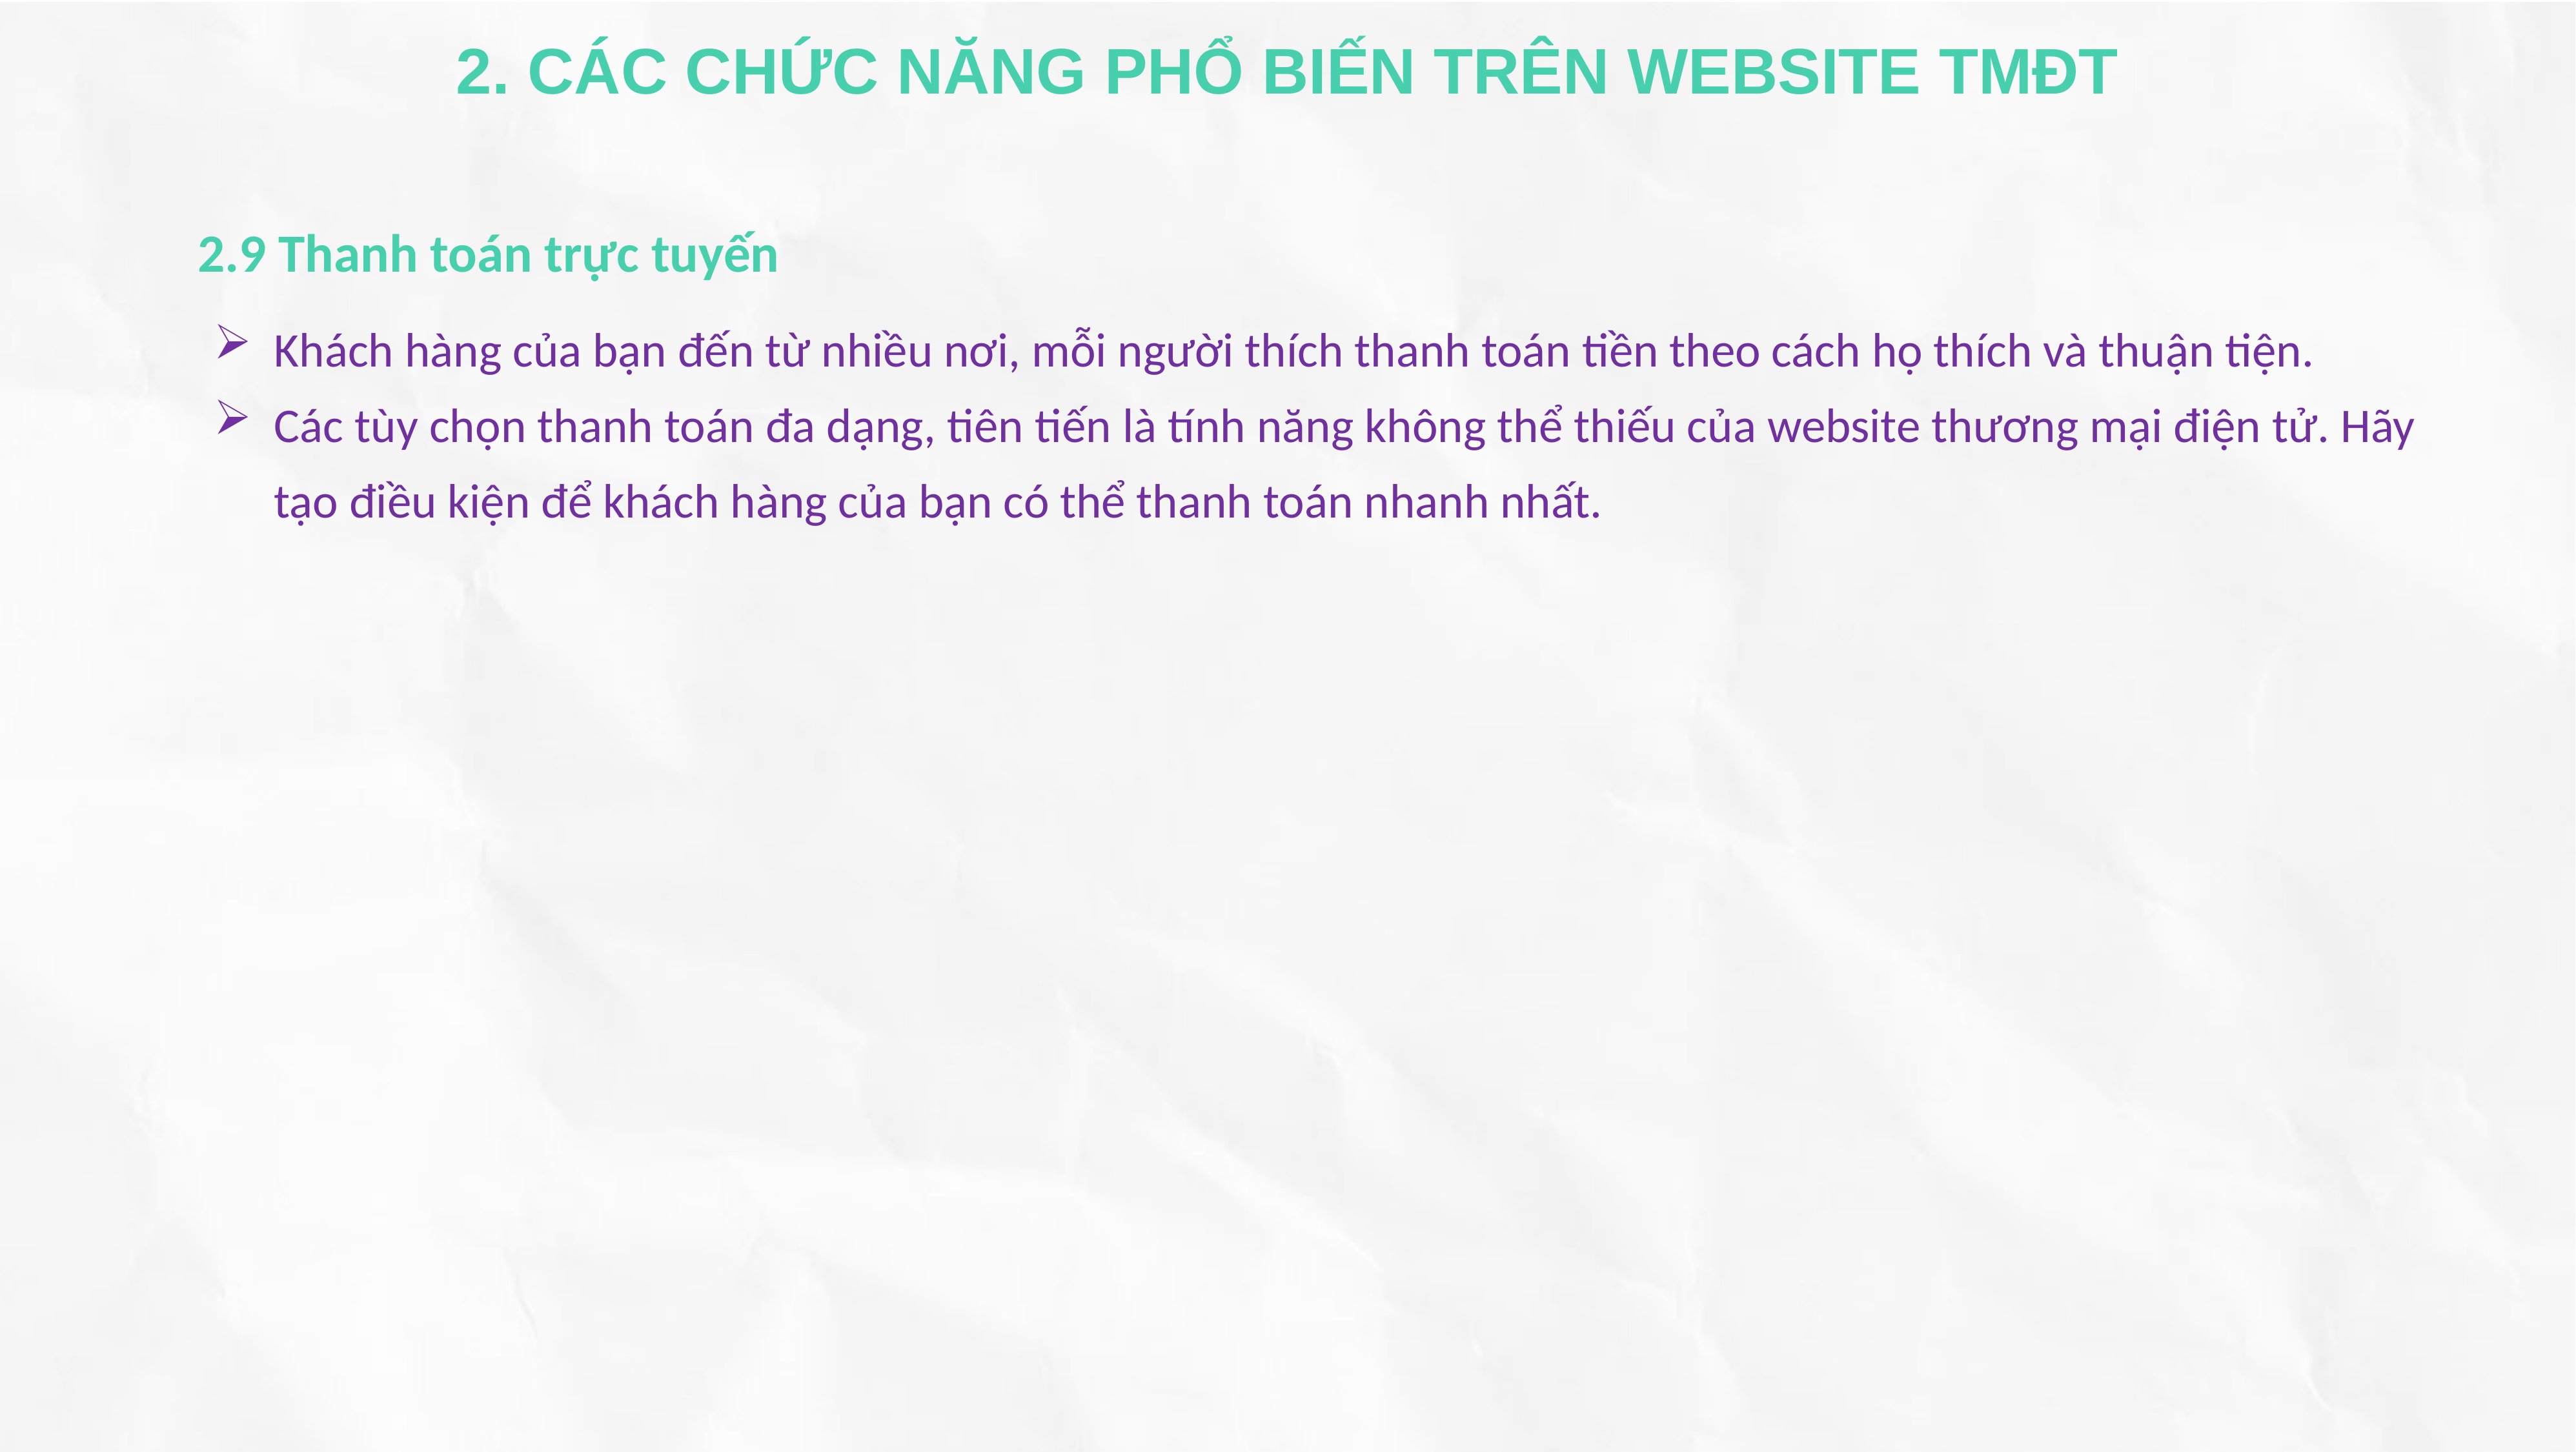

2. CÁC CHỨC NĂNG PHỔ BIẾN TRÊN WEBSITE TMĐT
2.9 Thanh toán trực tuyến
Khách hàng của bạn đến từ nhiều nơi, mỗi người thích thanh toán tiền theo cách họ thích và thuận tiện.
Các tùy chọn thanh toán đa dạng, tiên tiến là tính năng không thể thiếu của website thương mại điện tử. Hãy tạo điều kiện để khách hàng của bạn có thể thanh toán nhanh nhất.